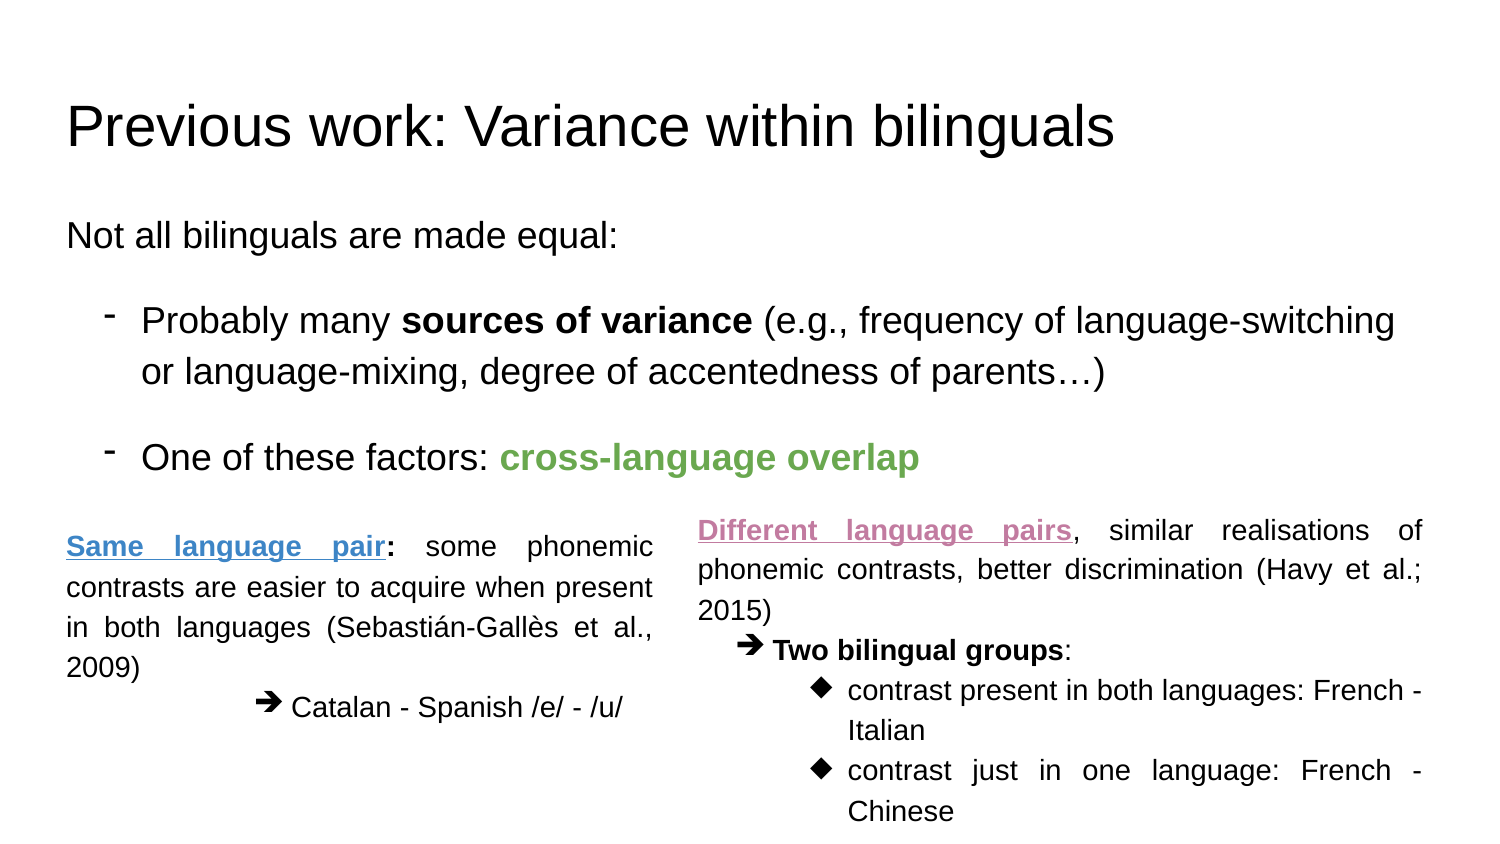

# Previous work: Variance within bilinguals
Not all bilinguals are made equal:
Probably many sources of variance (e.g., frequency of language-switching or language-mixing, degree of accentedness of parents…)
One of these factors: cross-language overlap

Different language pairs, similar realisations of phonemic contrasts, better discrimination (Havy et al.; 2015)
Two bilingual groups:
contrast present in both languages: French - Italian
contrast just in one language: French - Chinese

Same language pair: some phonemic contrasts are easier to acquire when present in both languages (Sebastián-Gallès et al., 2009)
Catalan - Spanish /e/ - /u/